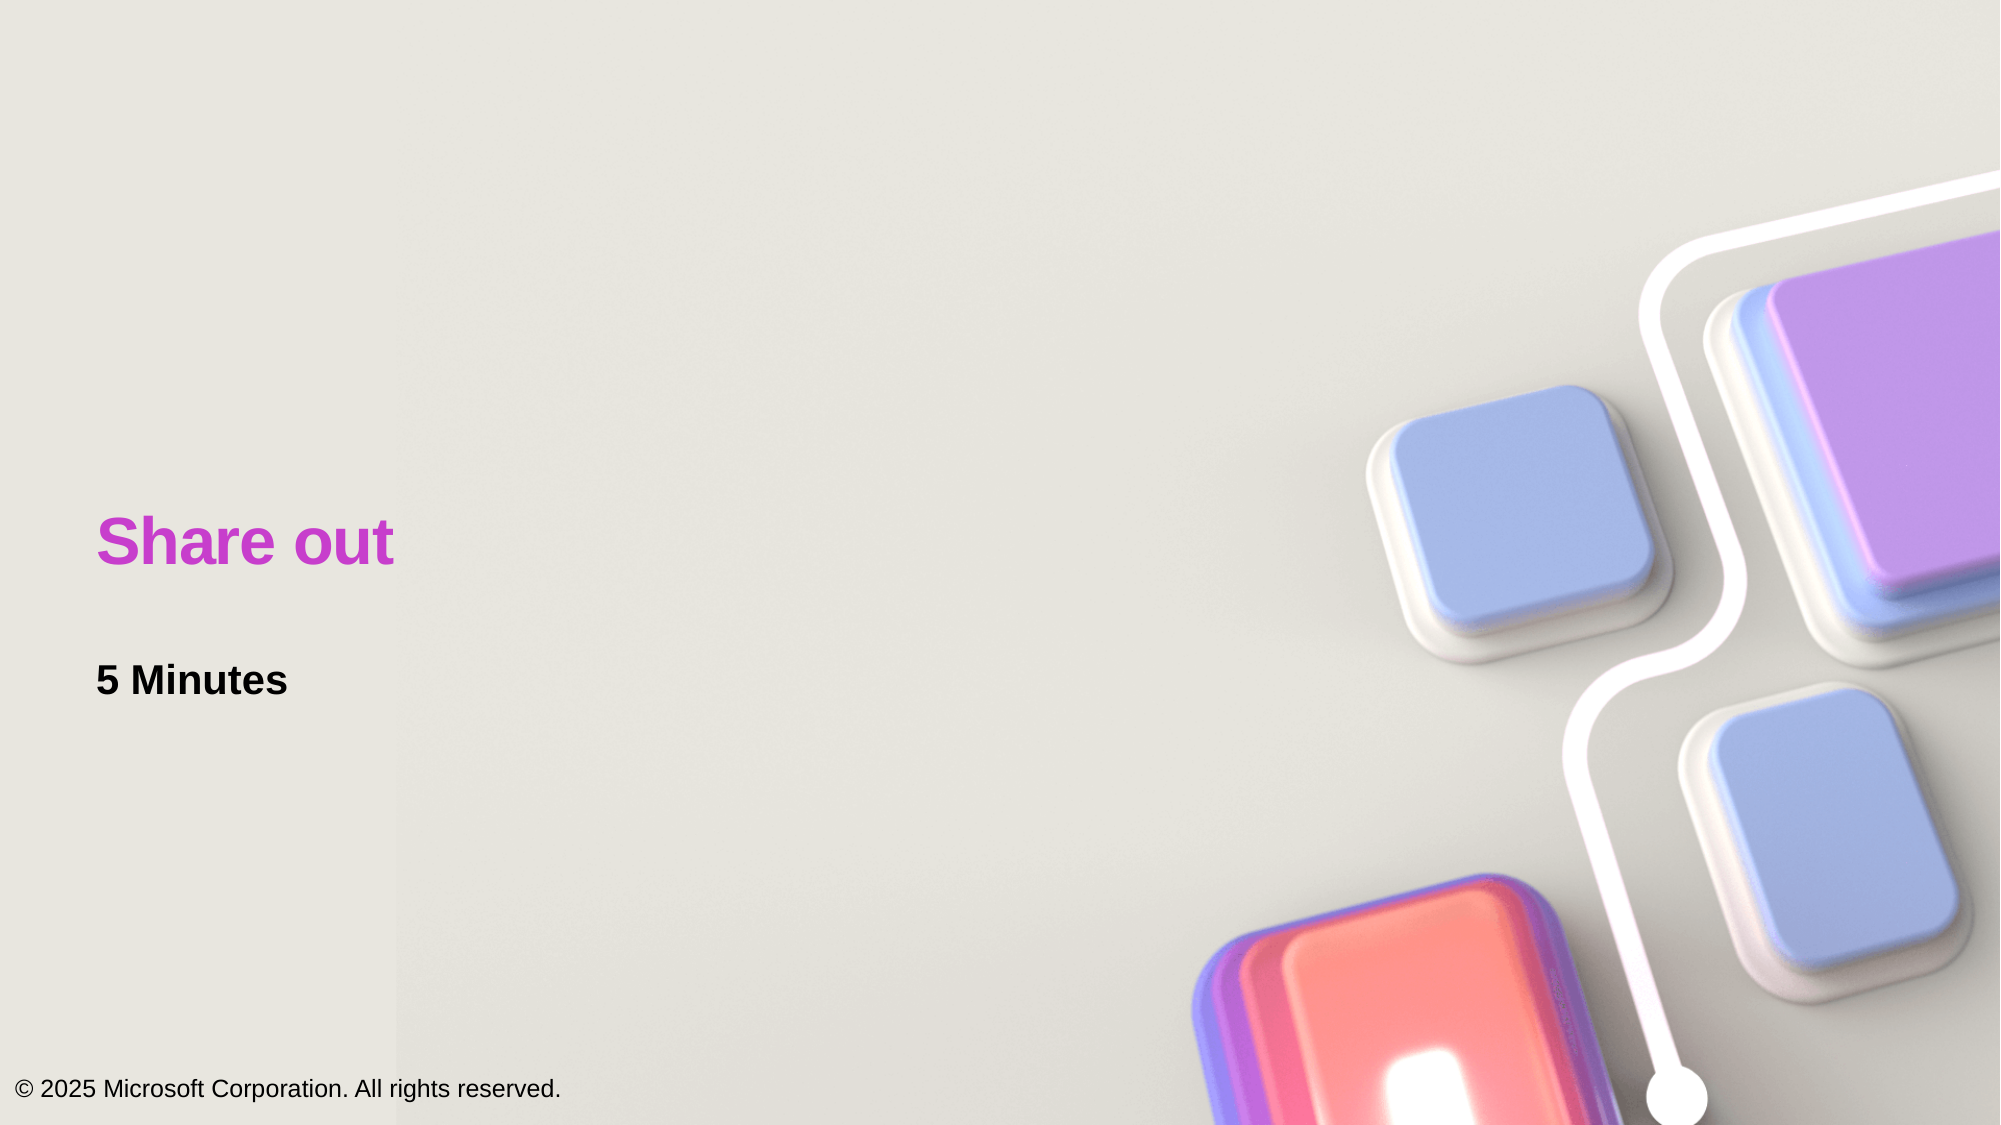

# Share out
5 Minutes
© 2025 Microsoft Corporation. All rights reserved.